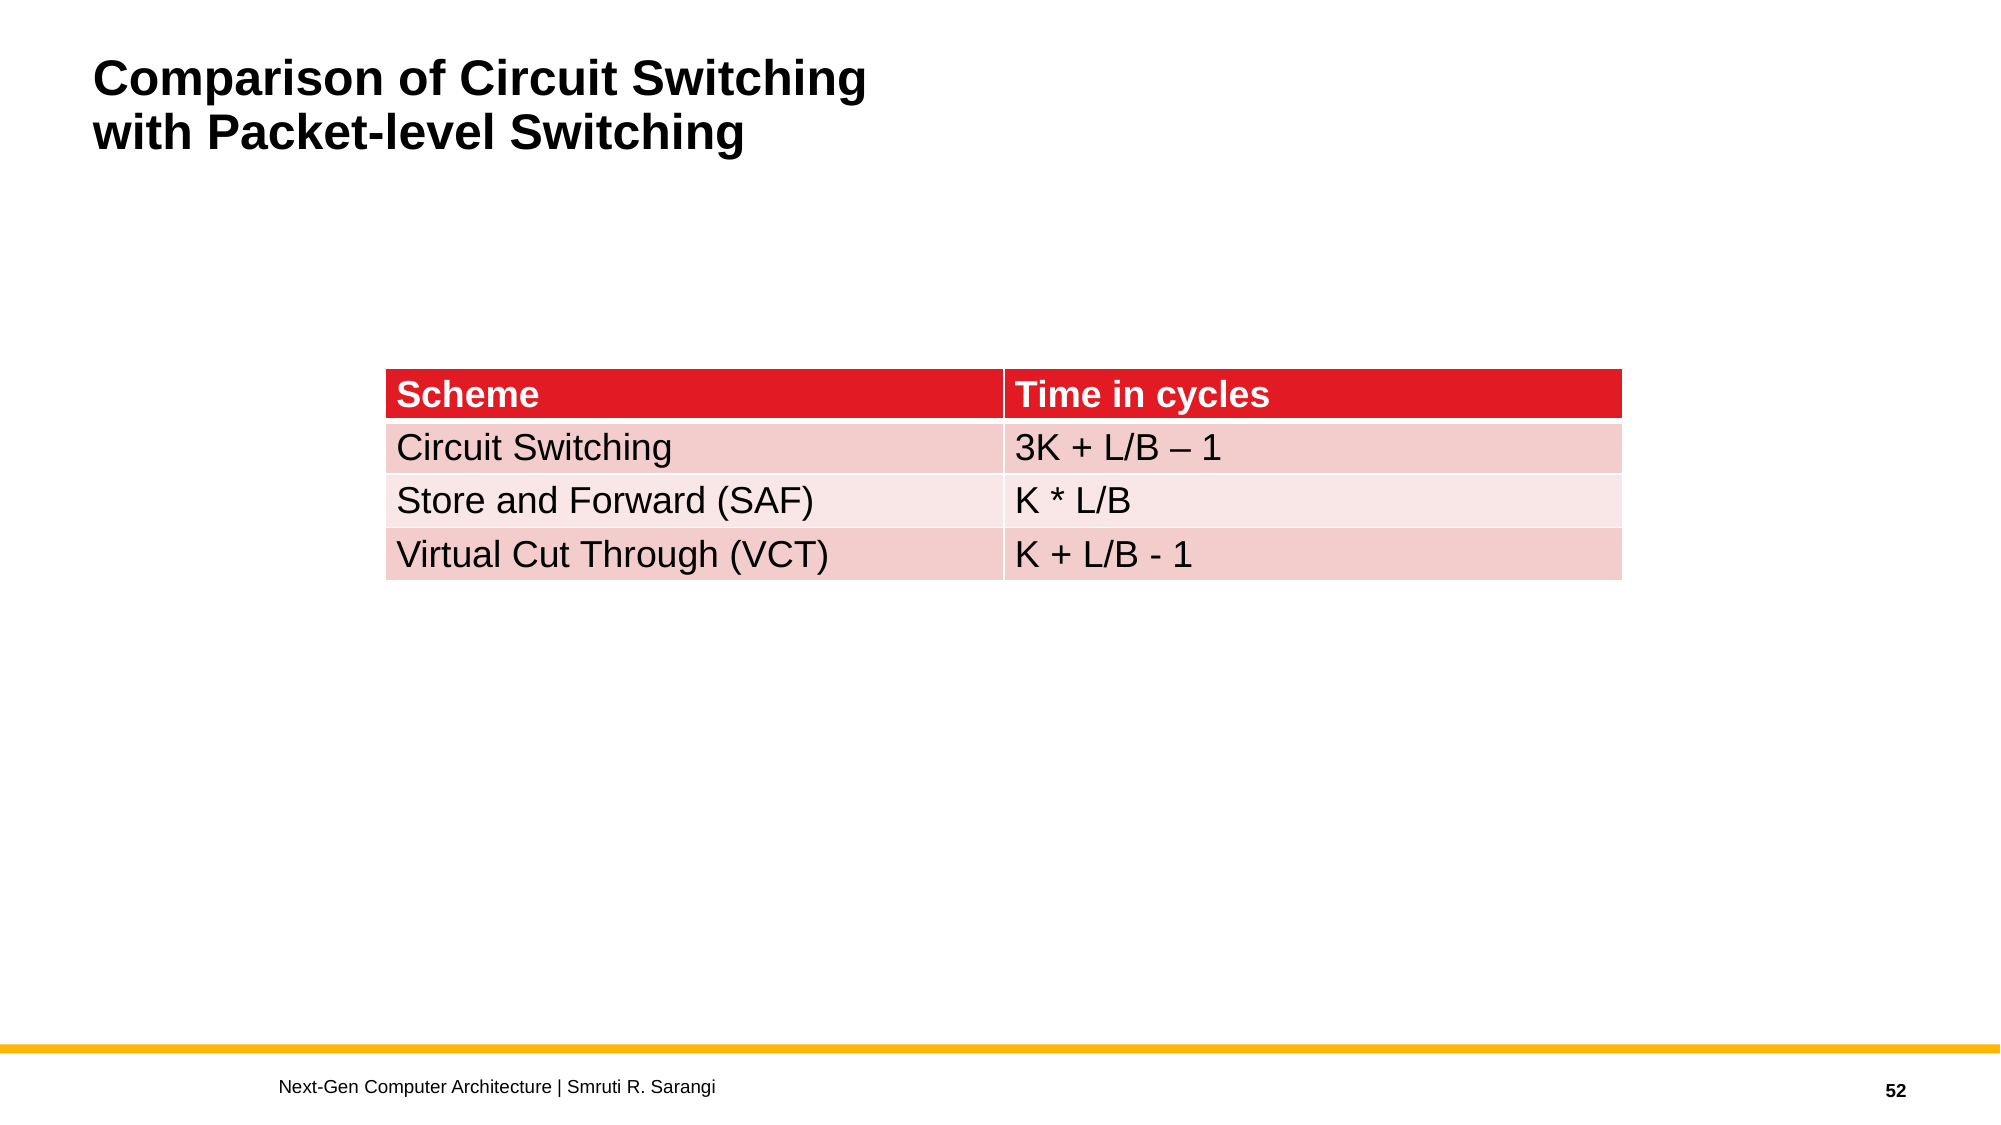

# Comparison of Circuit Switching with Packet-level Switching
| Scheme | Time in cycles |
| --- | --- |
| Circuit Switching | 3K + L/B – 1 |
| Store and Forward (SAF) | K \* L/B |
| Virtual Cut Through (VCT) | K + L/B - 1 |
Next-Gen Computer Architecture | Smruti R. Sarangi
52